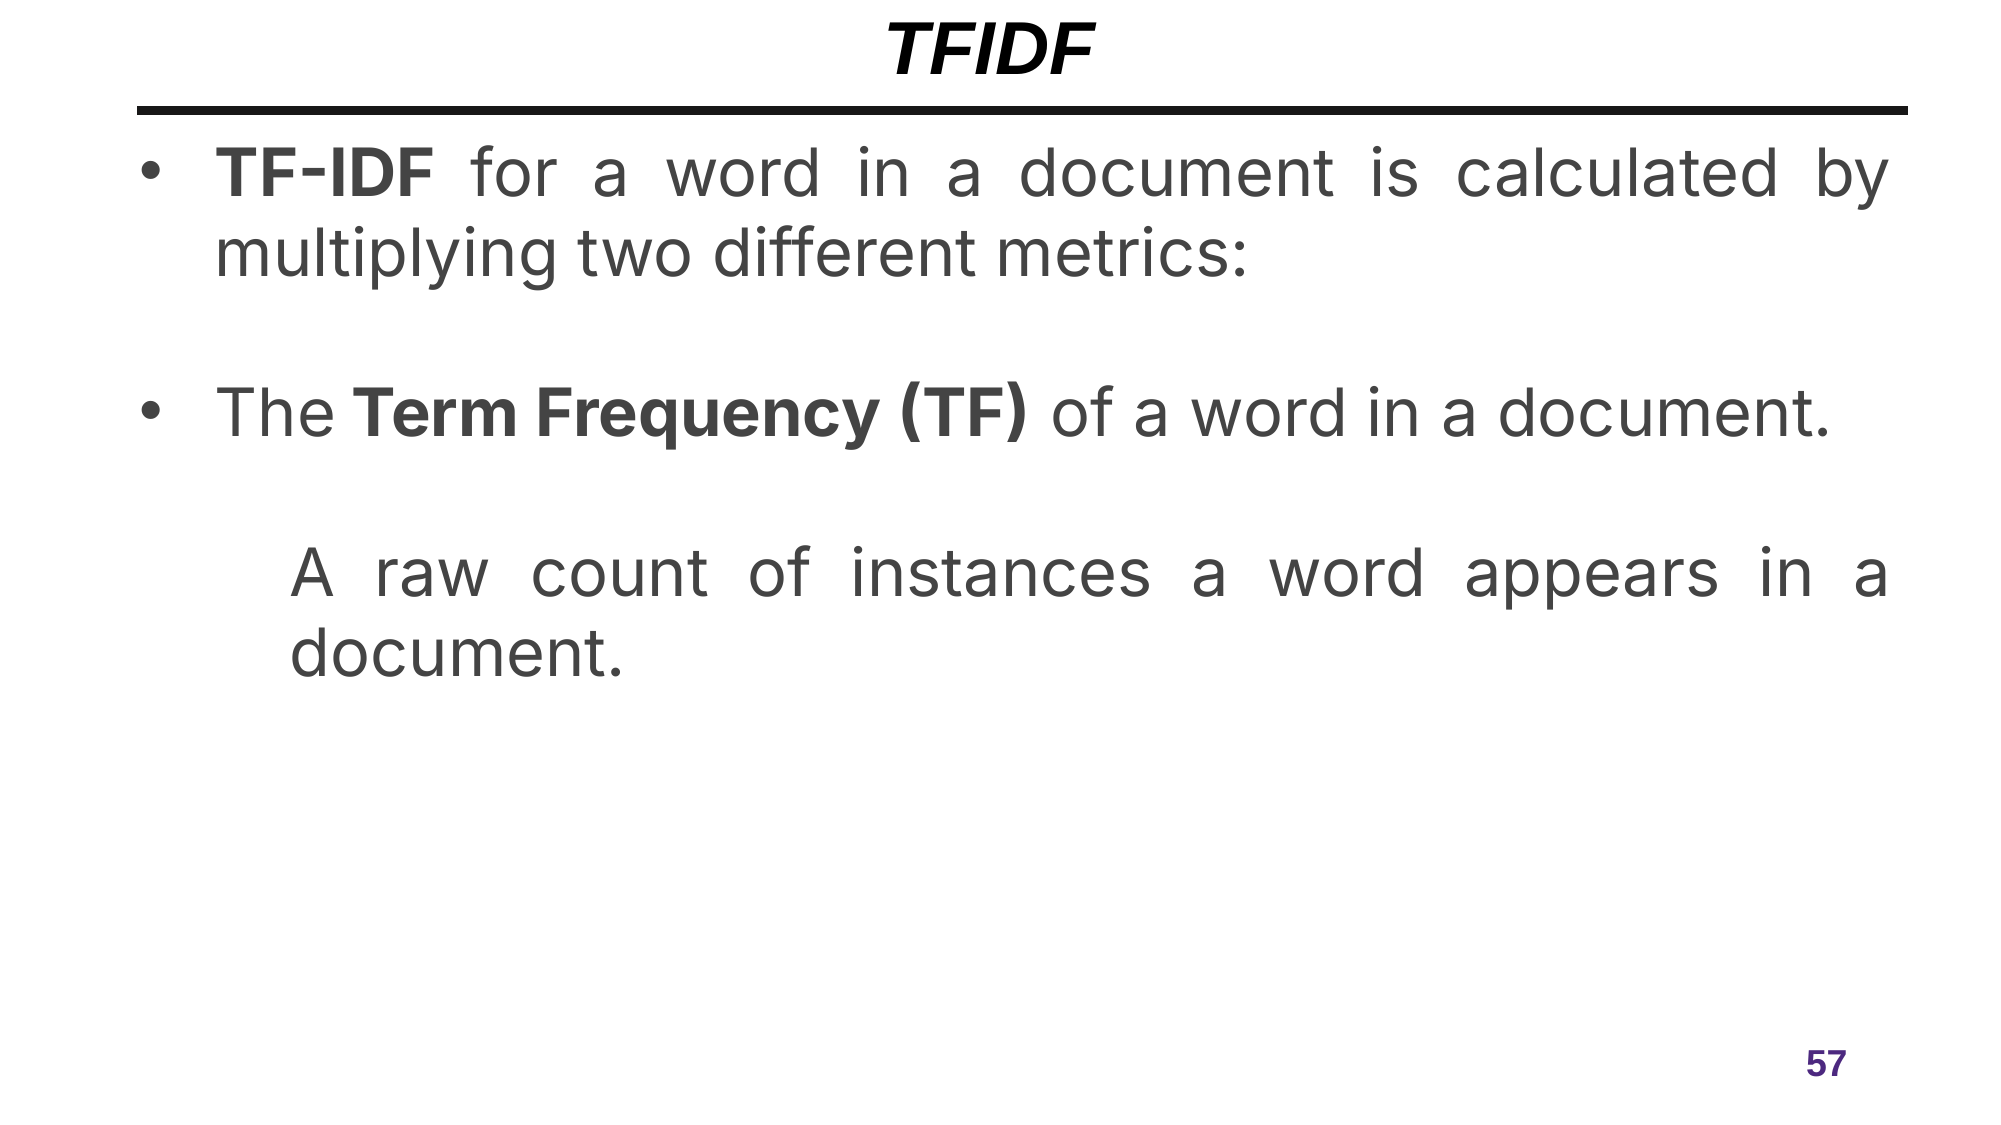

# TFIDF
TF-IDF for a word in a document is calculated by multiplying two different metrics:

The Term Frequency (TF) of a word in a document.

A raw count of instances a word appears in a document.
Myth
Outcome